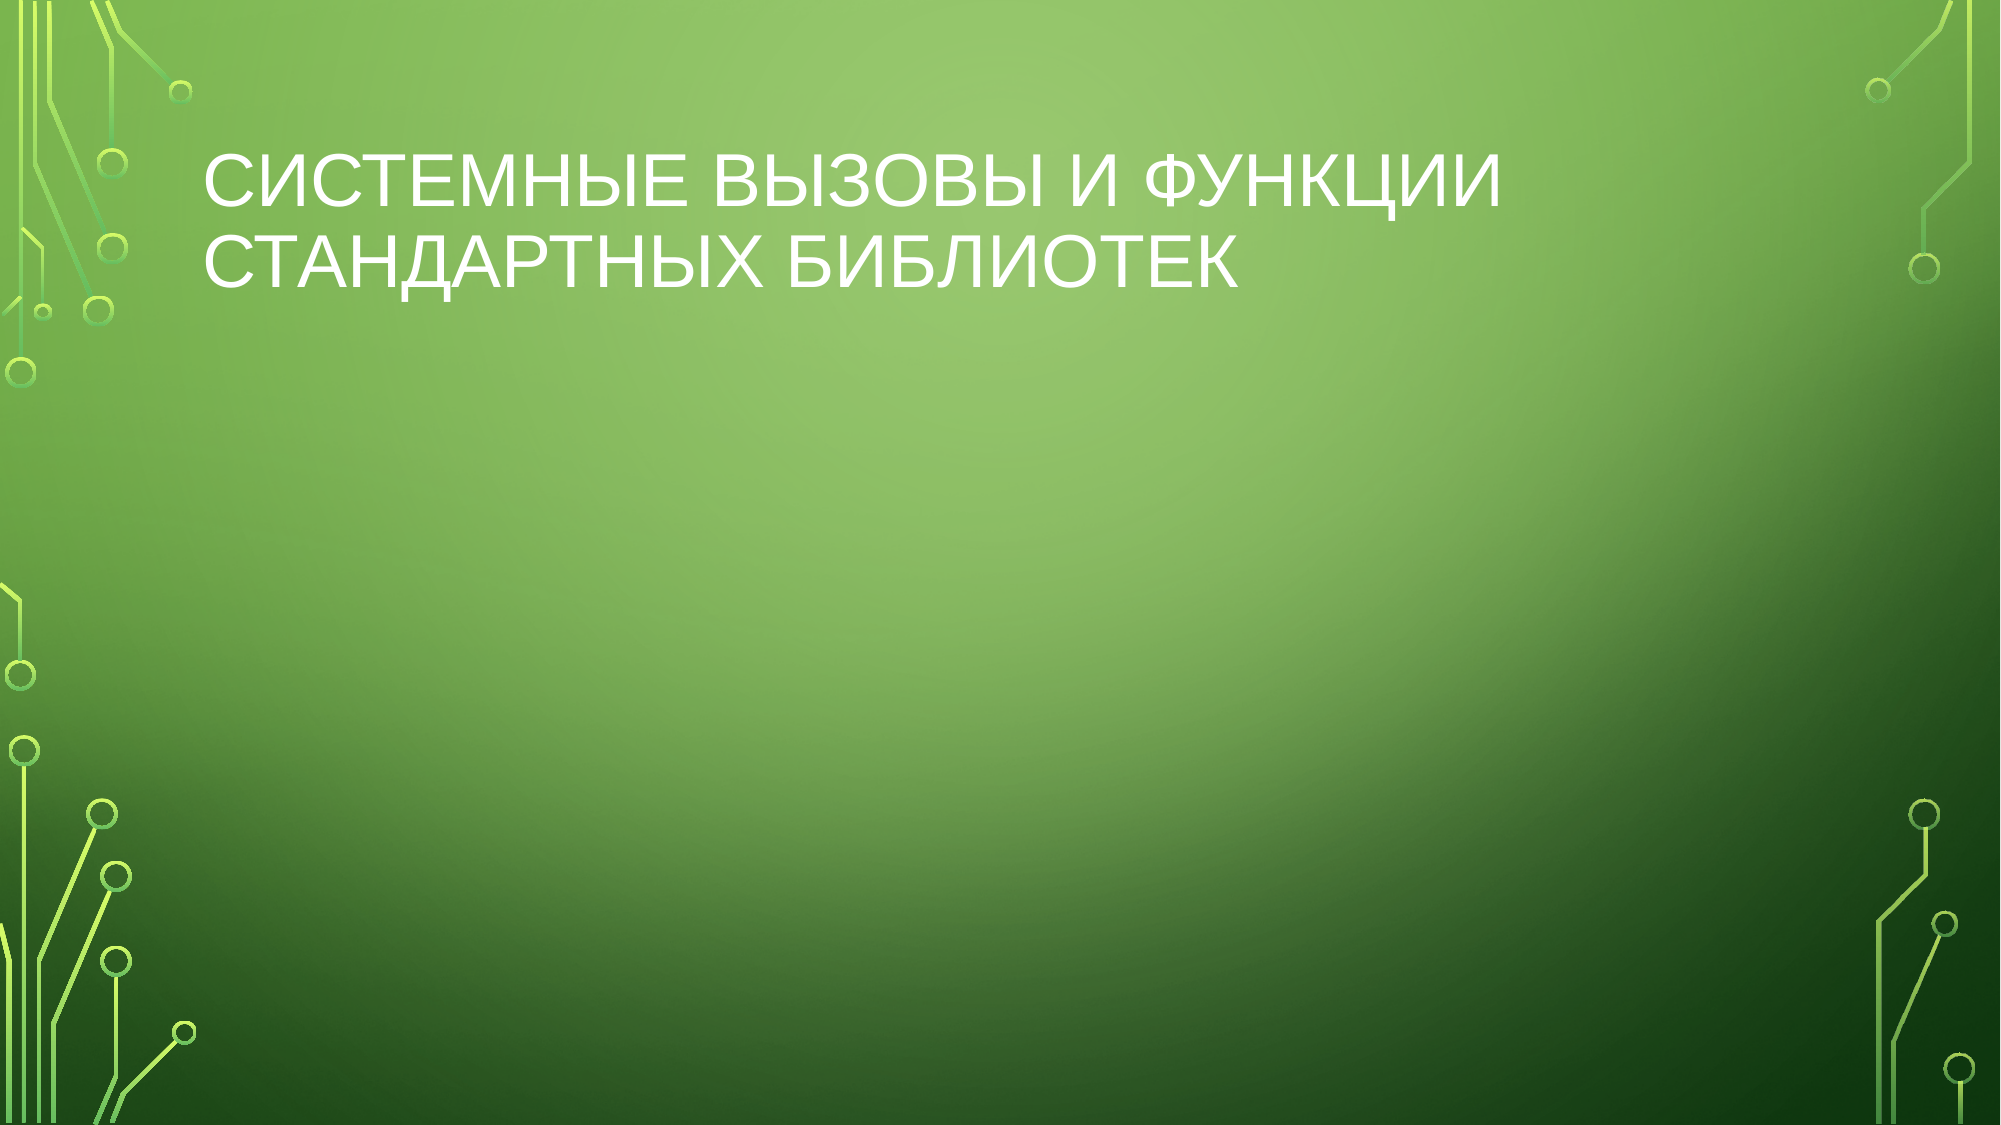

# Системные вызовы и функции стандартных библиотек